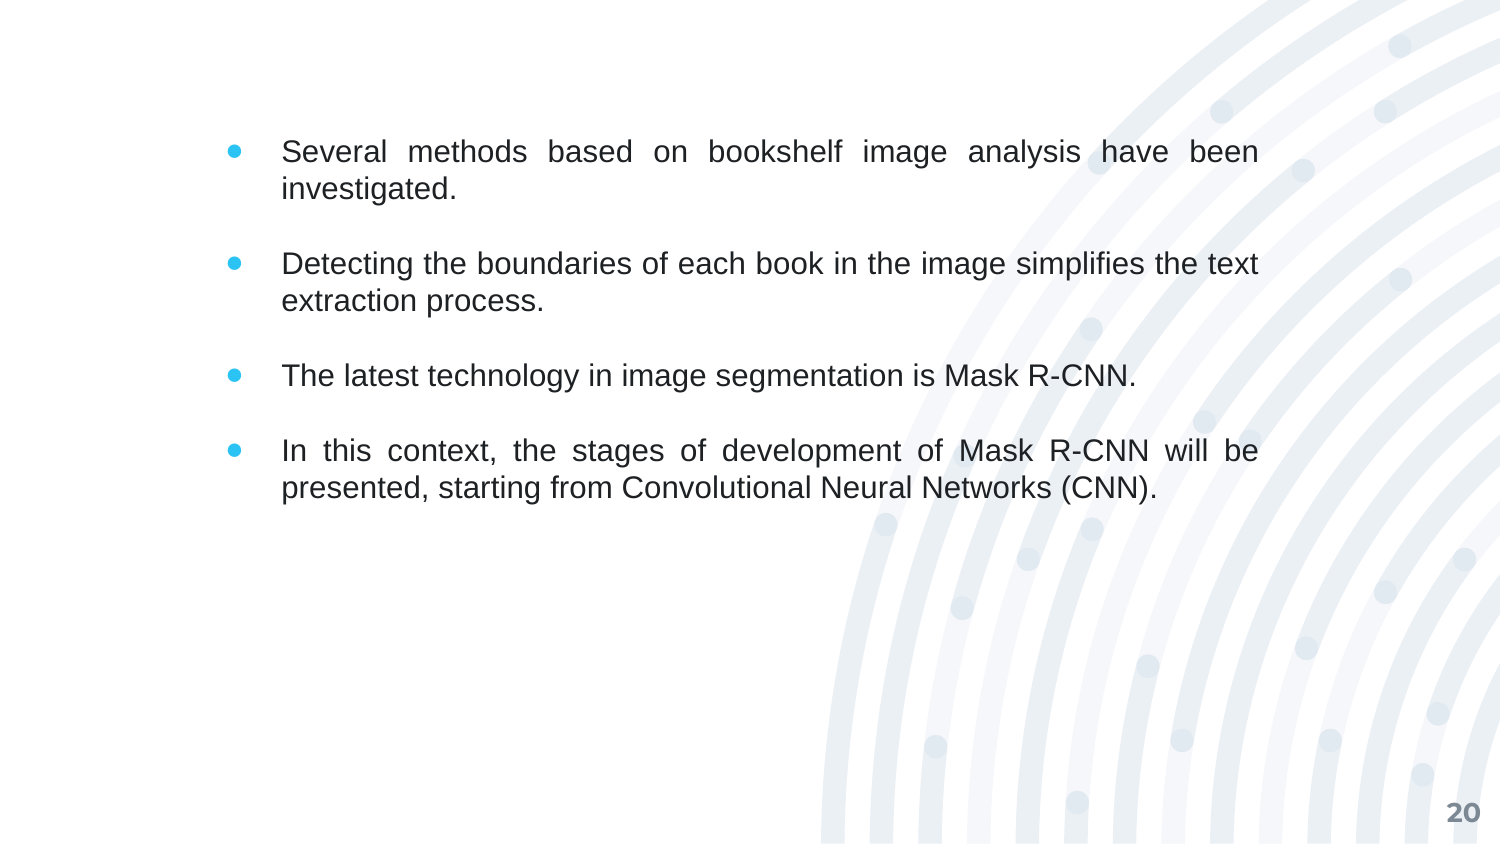

Several methods based on bookshelf image analysis have been investigated.

Detecting the boundaries of each book in the image simplifies the text extraction process.

The latest technology in image segmentation is Mask R-CNN.

In this context, the stages of development of Mask R-CNN will be presented, starting from Convolutional Neural Networks (CNN).

20